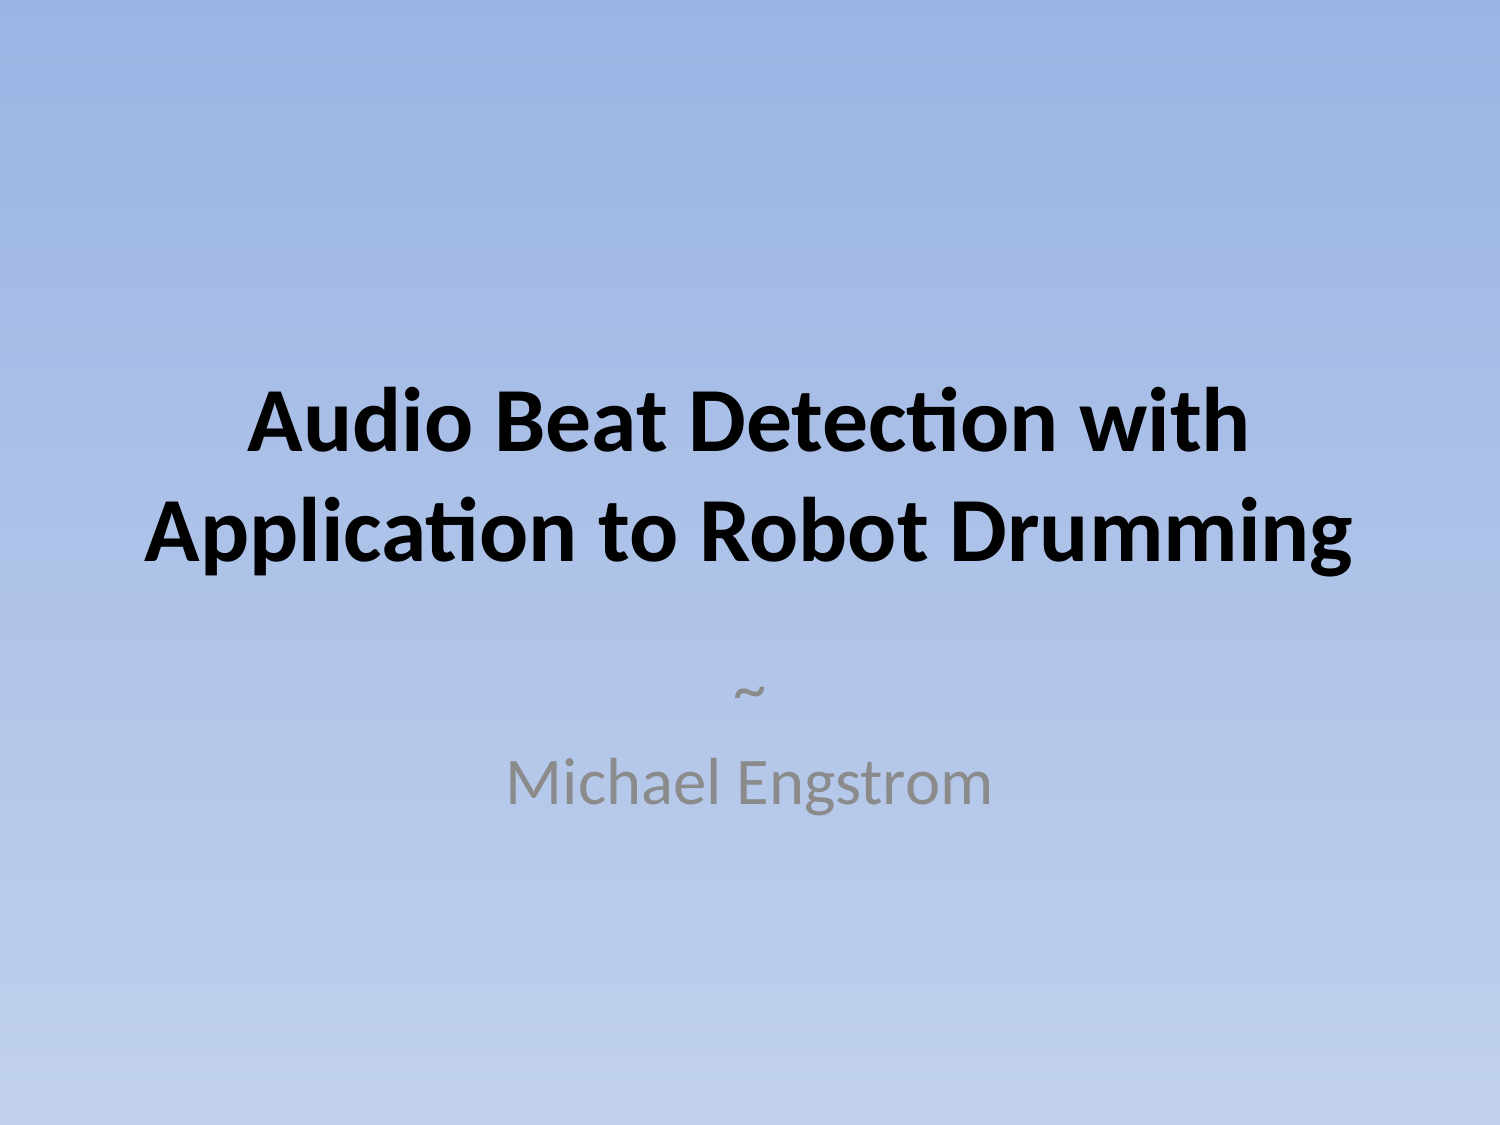

# Audio Beat Detection with Application to Robot Drumming
~
Michael Engstrom